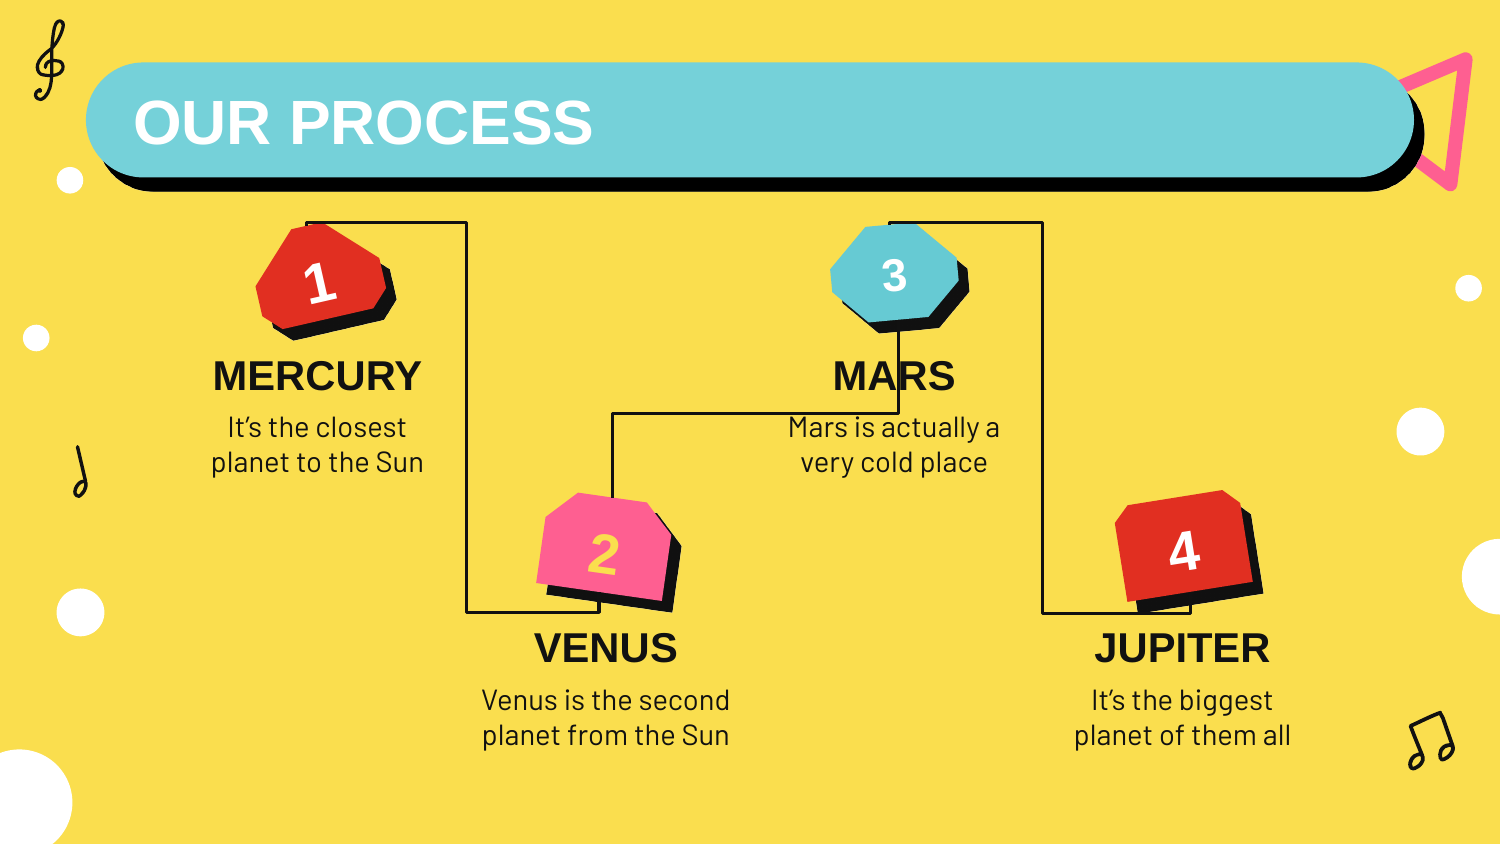

# OUR PROCESS
1
3
MERCURY
MARS
It’s the closest planet to the Sun
Mars is actually a very cold place
2
4
VENUS
JUPITER
Venus is the second planet from the Sun
It’s the biggest planet of them all